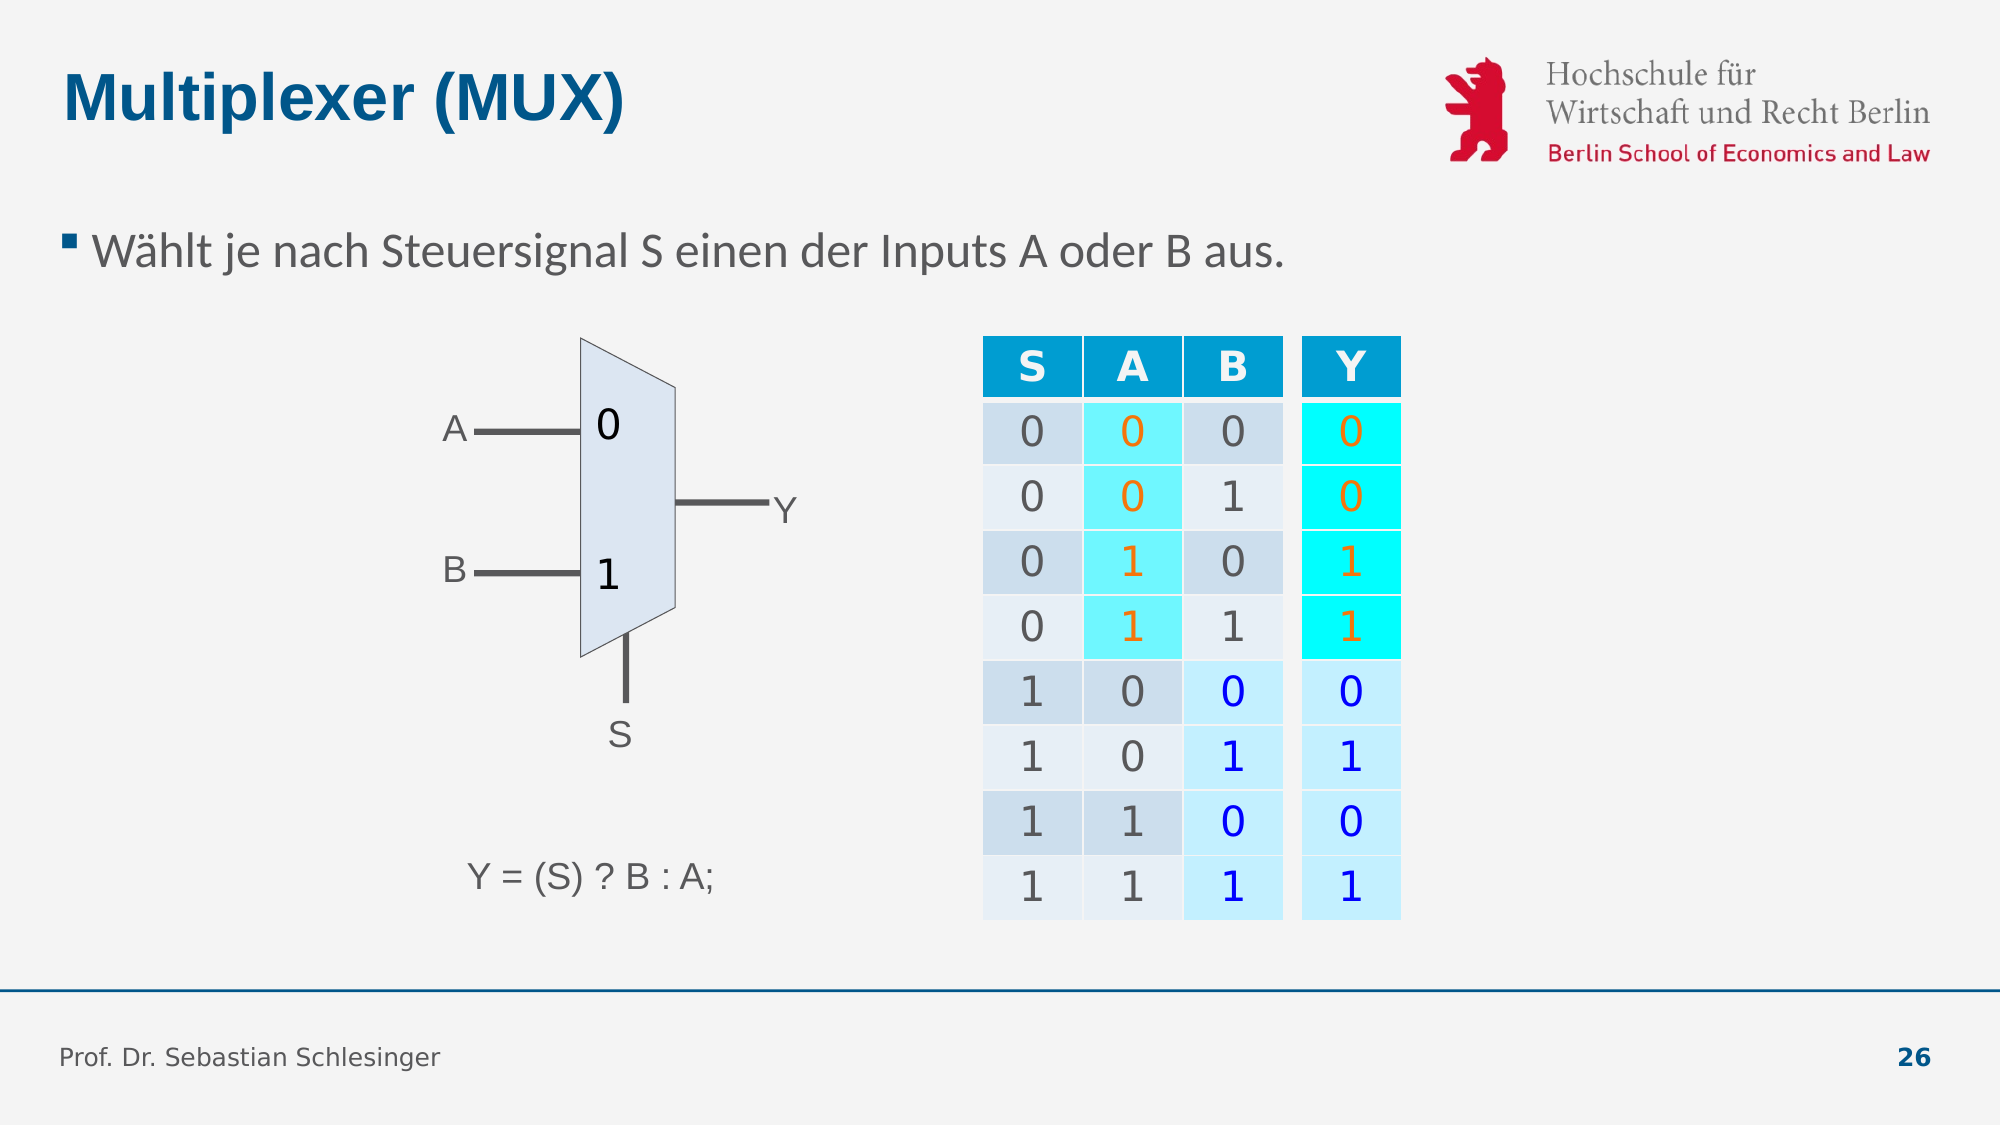

# Multiplexer (MUX)
Wählt je nach Steuersignal S einen der Inputs A oder B aus.
| S | A | B |
| --- | --- | --- |
| 0 | 0 | 0 |
| 0 | 0 | 1 |
| 0 | 1 | 0 |
| 0 | 1 | 1 |
| 1 | 0 | 0 |
| 1 | 0 | 1 |
| 1 | 1 | 0 |
| 1 | 1 | 1 |
| Y |
| --- |
| 0 |
| 0 |
| 1 |
| 1 |
| 0 |
| 1 |
| 0 |
| 1 |
A

0

1
Y

B

S
Y = (S) ? B : A;
Prof. Dr. Sebastian Schlesinger
26